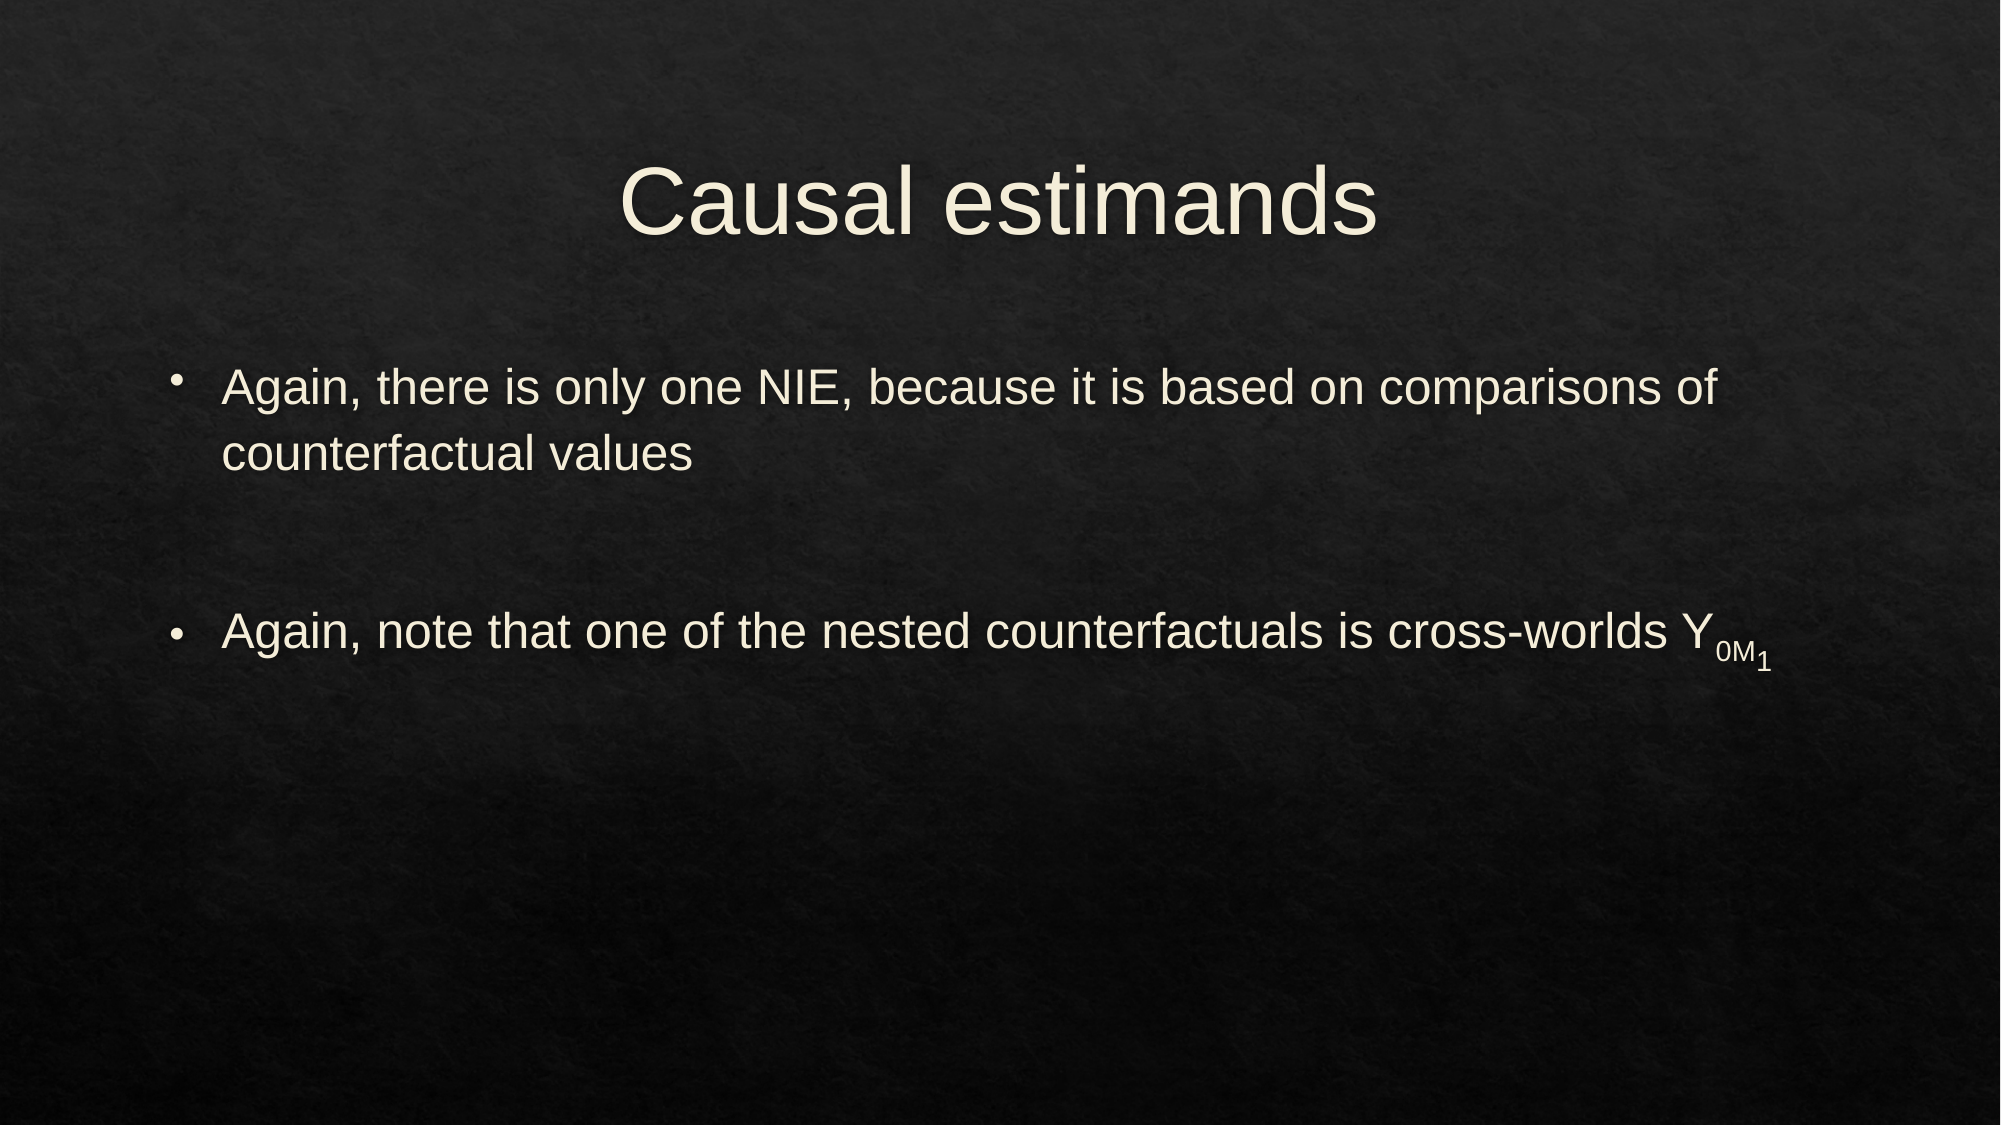

# Causal estimands
Again, there is only one NIE, because it is based on comparisons of counterfactual values

Again, note that one of the nested counterfactuals is cross-worlds Y0M1